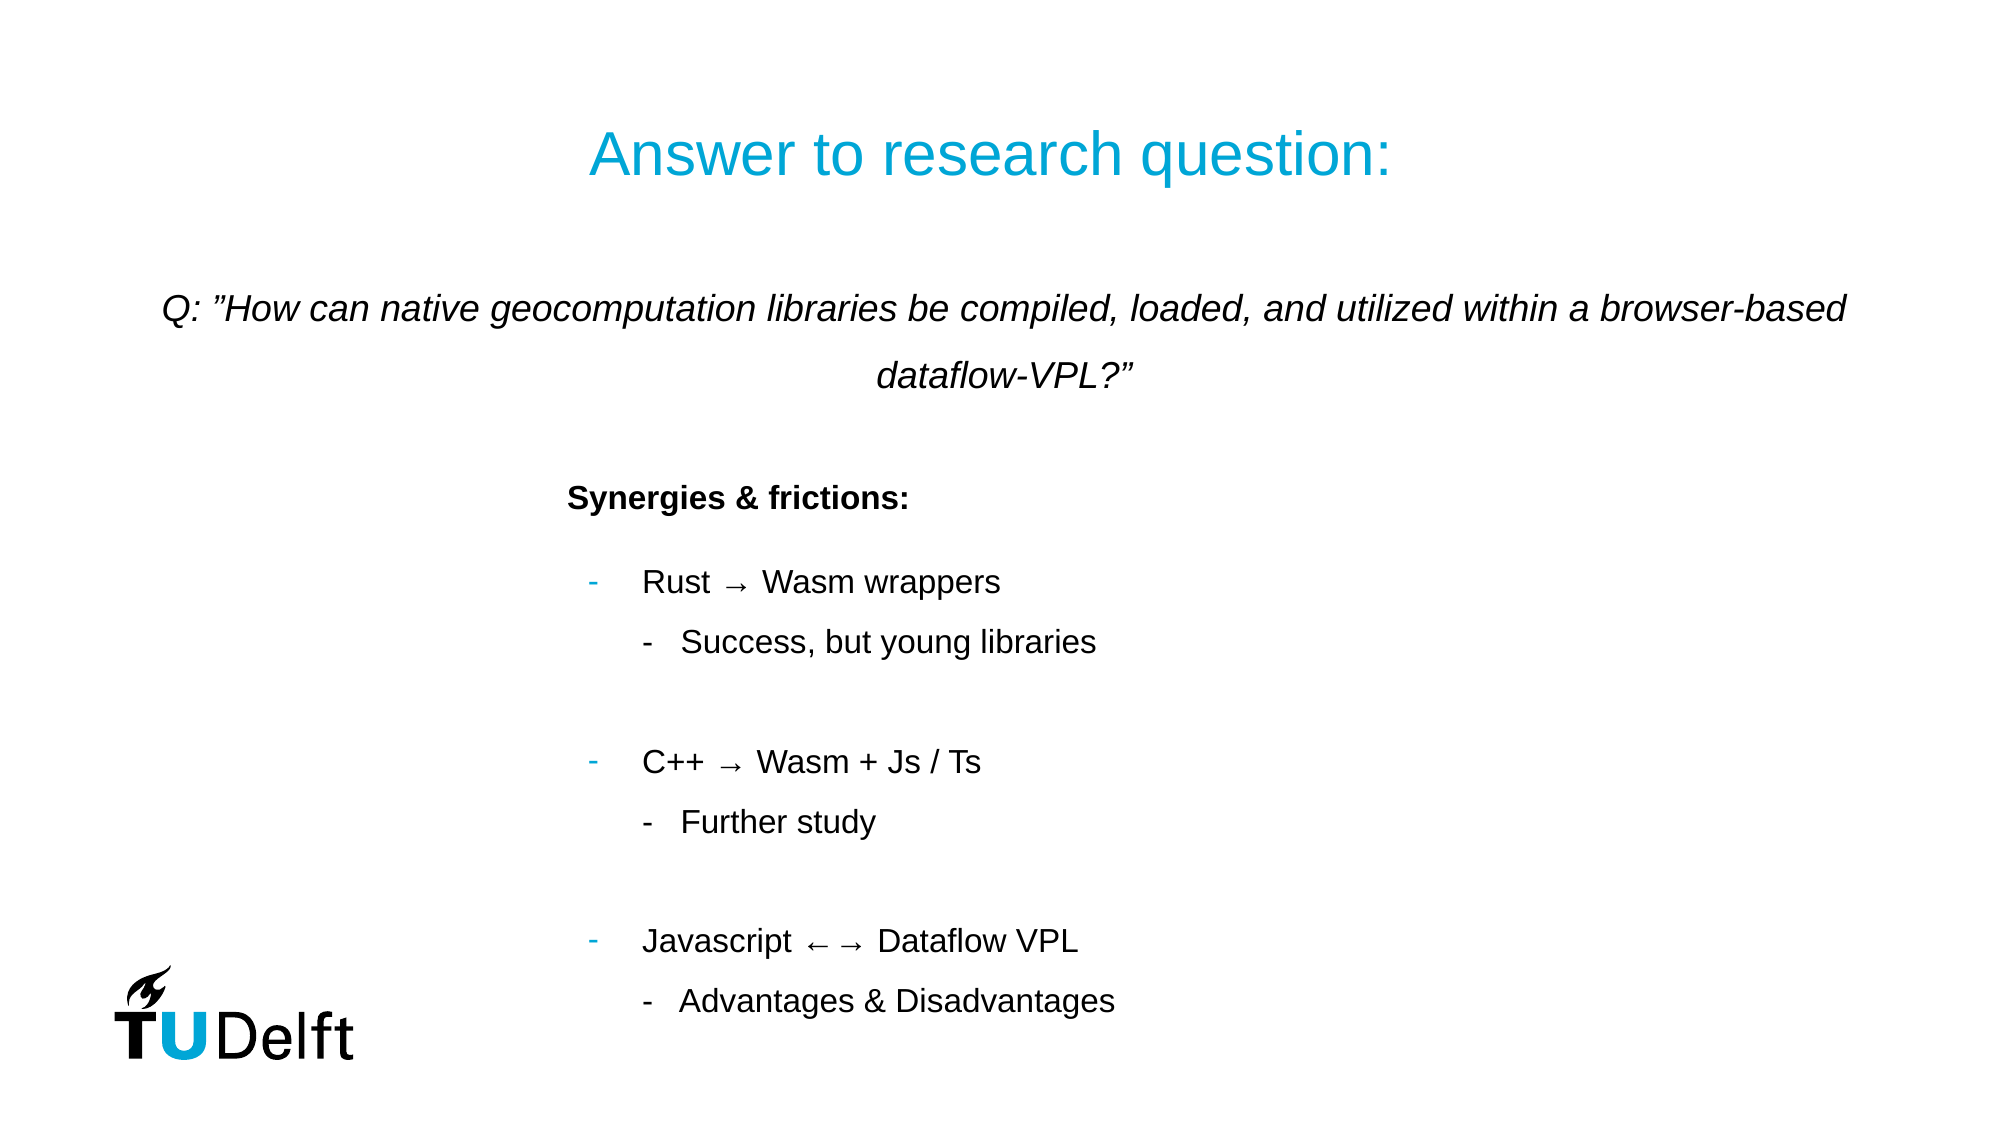

# Answer to research question:
Q: ”How can native geocomputation libraries be compiled, loaded, and utilized within a browser-based dataflow-VPL?”
Synergies & frictions:
Rust → Wasm wrappers
-   Success, but young libraries
C++ → Wasm + Js / Ts
-   Further study
Javascript ←→ Dataflow VPL
-   Advantages & Disadvantages